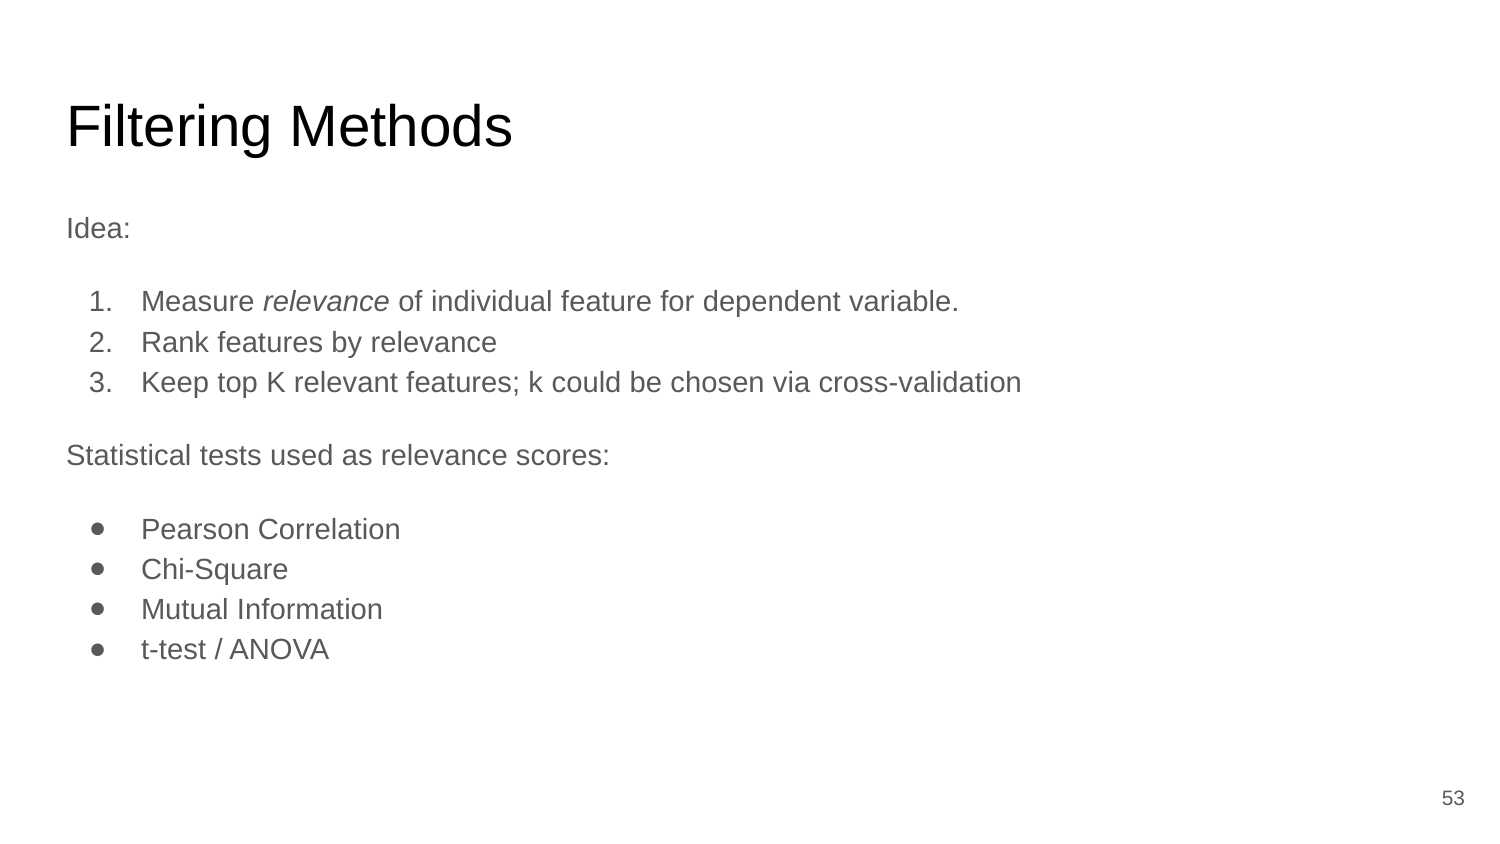

# Filtering Methods
Idea:
Measure relevance of individual feature for dependent variable.
Rank features by relevance
Keep top K relevant features; k could be chosen via cross-validation
Statistical tests used as relevance scores:
Pearson Correlation
Chi-Square
Mutual Information
t-test / ANOVA

53